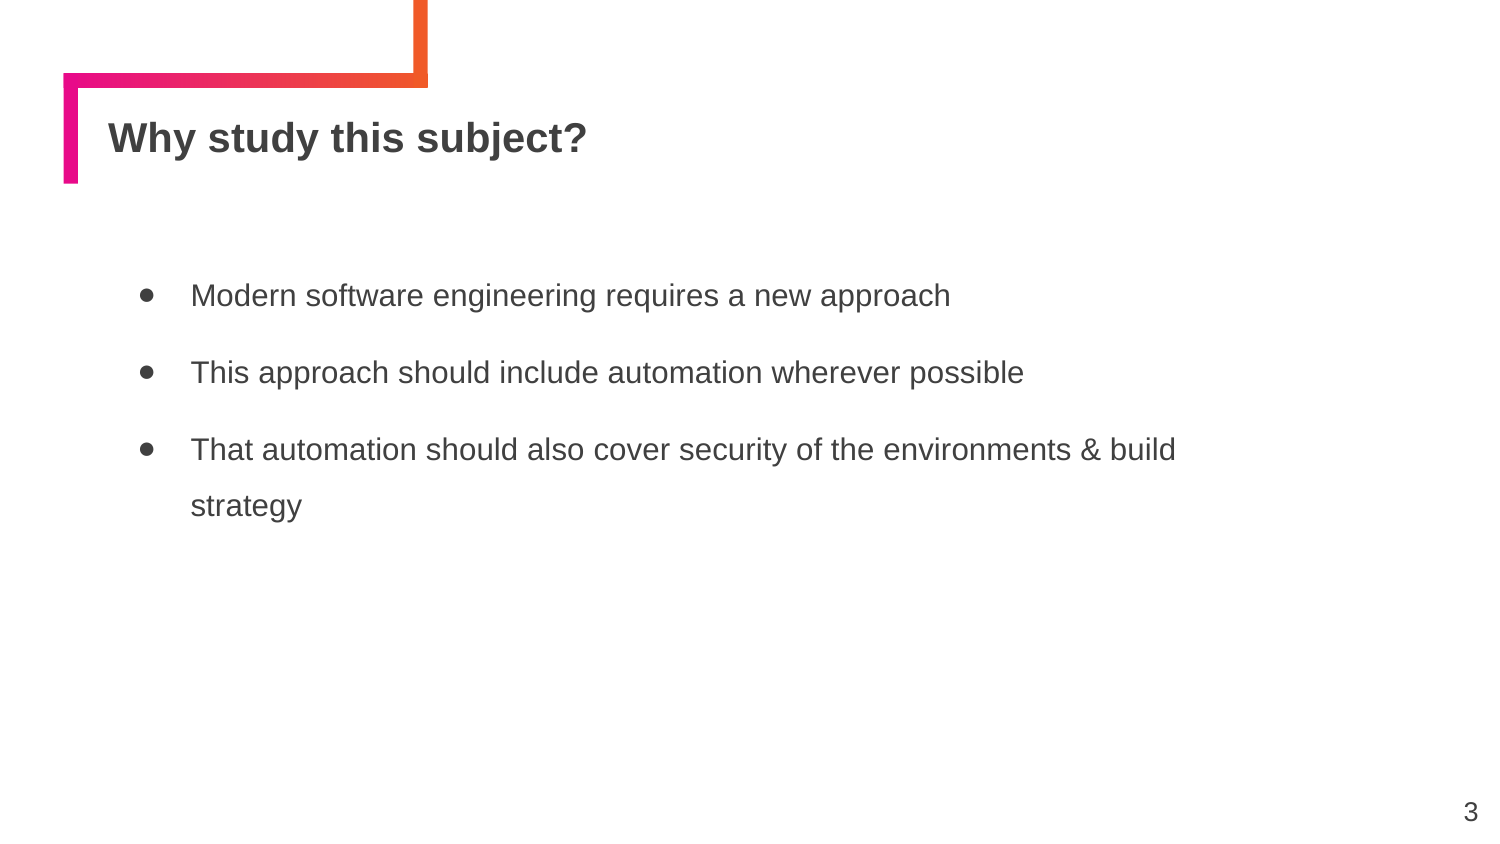

# Why study this subject?

Modern software engineering requires a new approach
This approach should include automation wherever possible
That automation should also cover security of the environments & build strategy
3